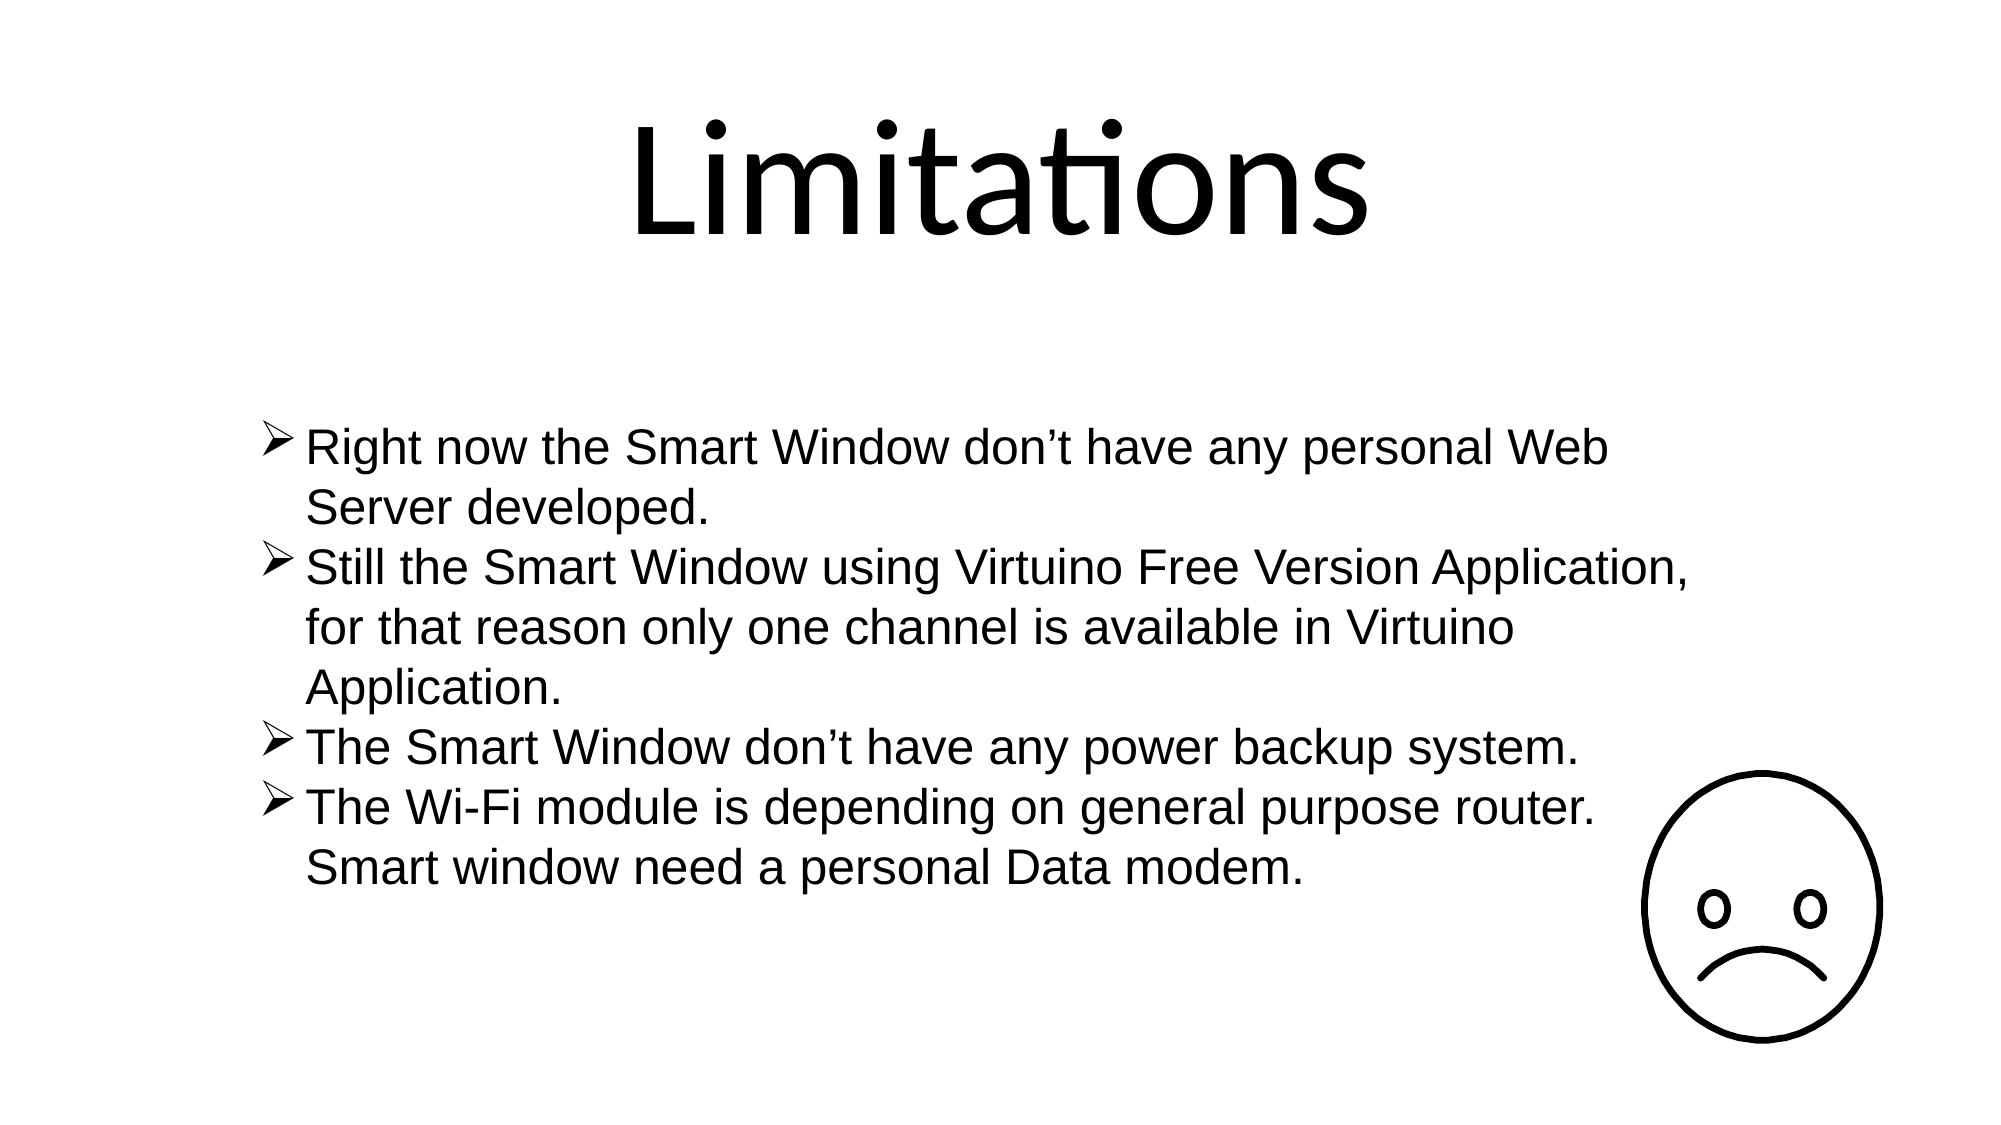

Limitations
Right now the Smart Window don’t have any personal Web Server developed.
Still the Smart Window using Virtuino Free Version Application, for that reason only one channel is available in Virtuino Application.
The Smart Window don’t have any power backup system.
The Wi-Fi module is depending on general purpose router. Smart window need a personal Data modem.